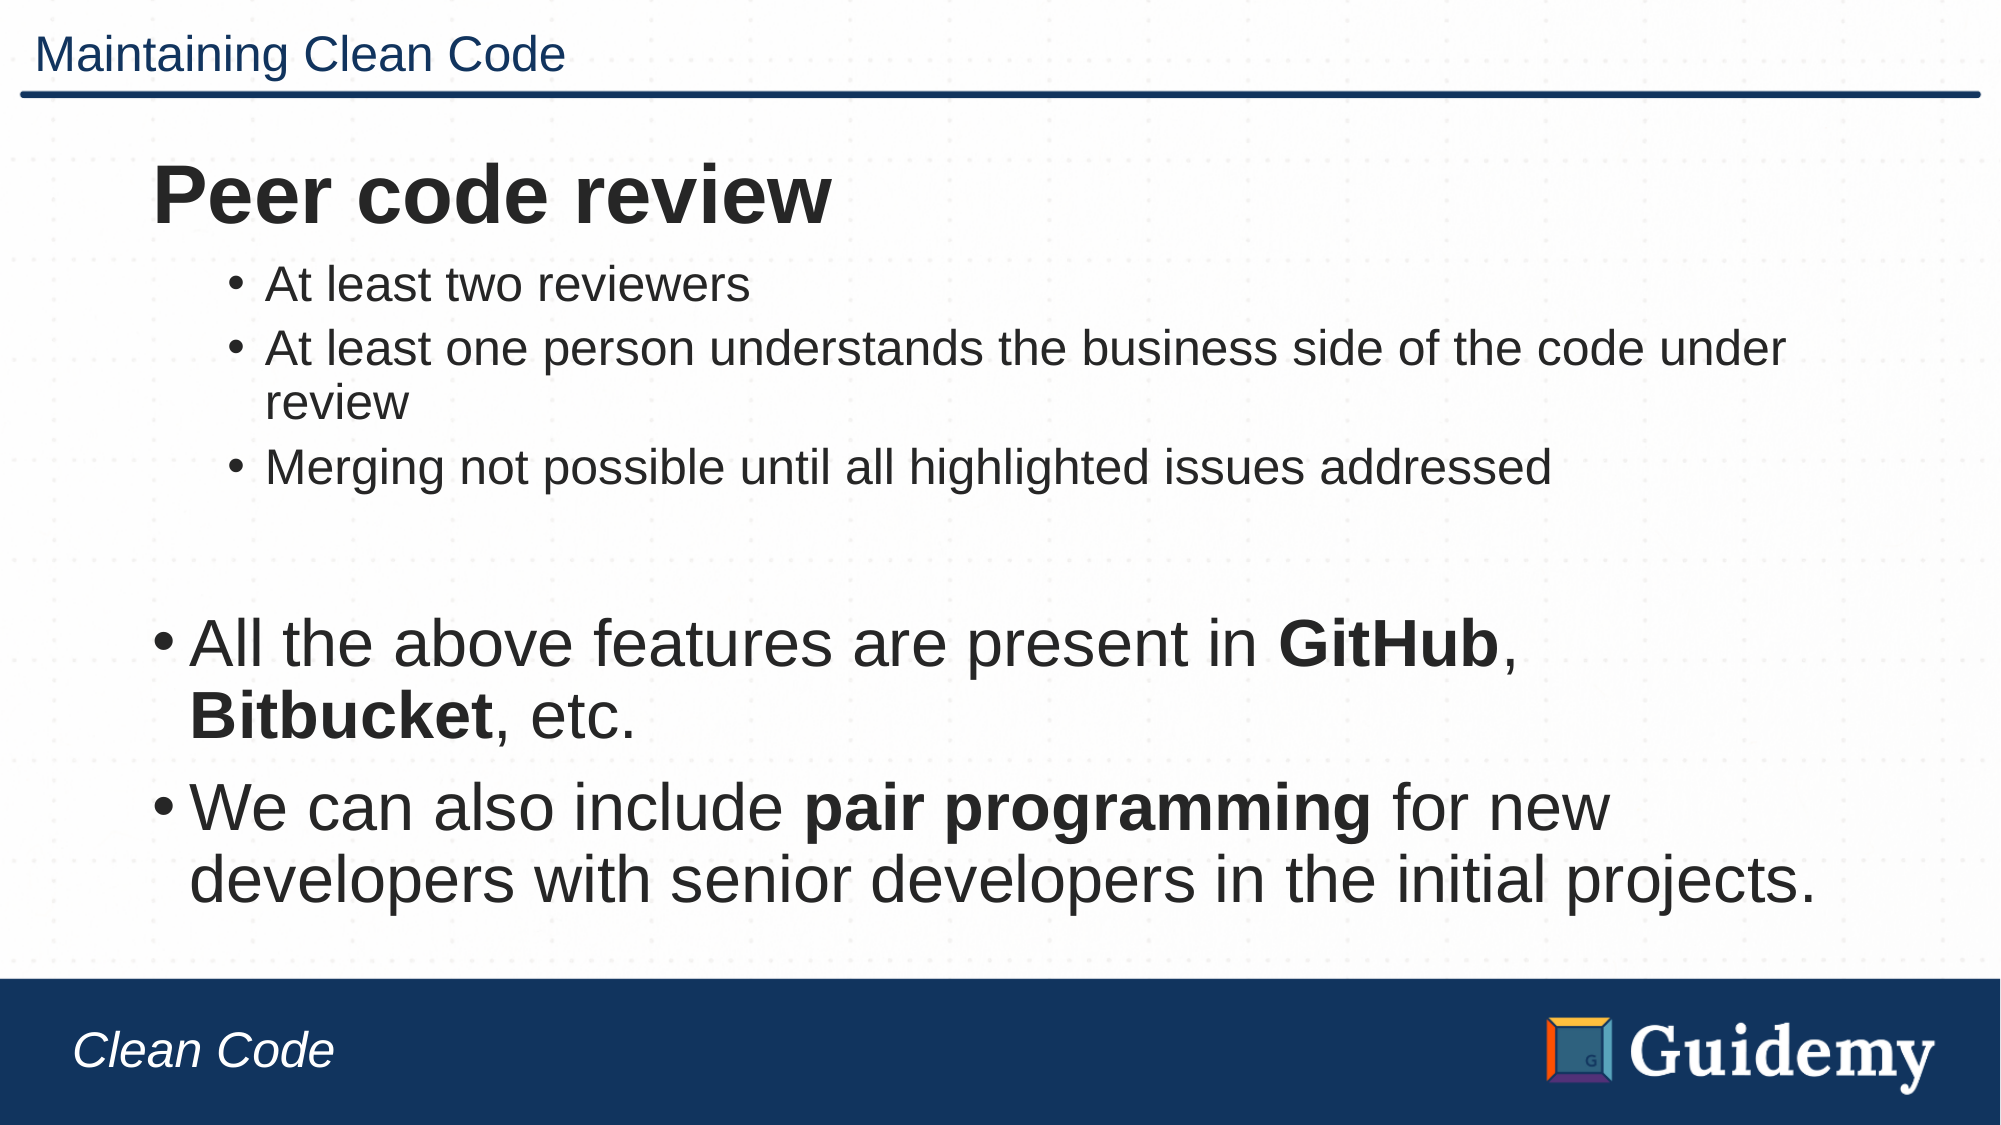

# Maintaining Clean Code
Peer code review
At least two reviewers
At least one person understands the business side of the code under review
Merging not possible until all highlighted issues addressed

All the above features are present in GitHub, Bitbucket, etc.
We can also include pair programming for new developers with senior developers in the initial projects.
Clean Code